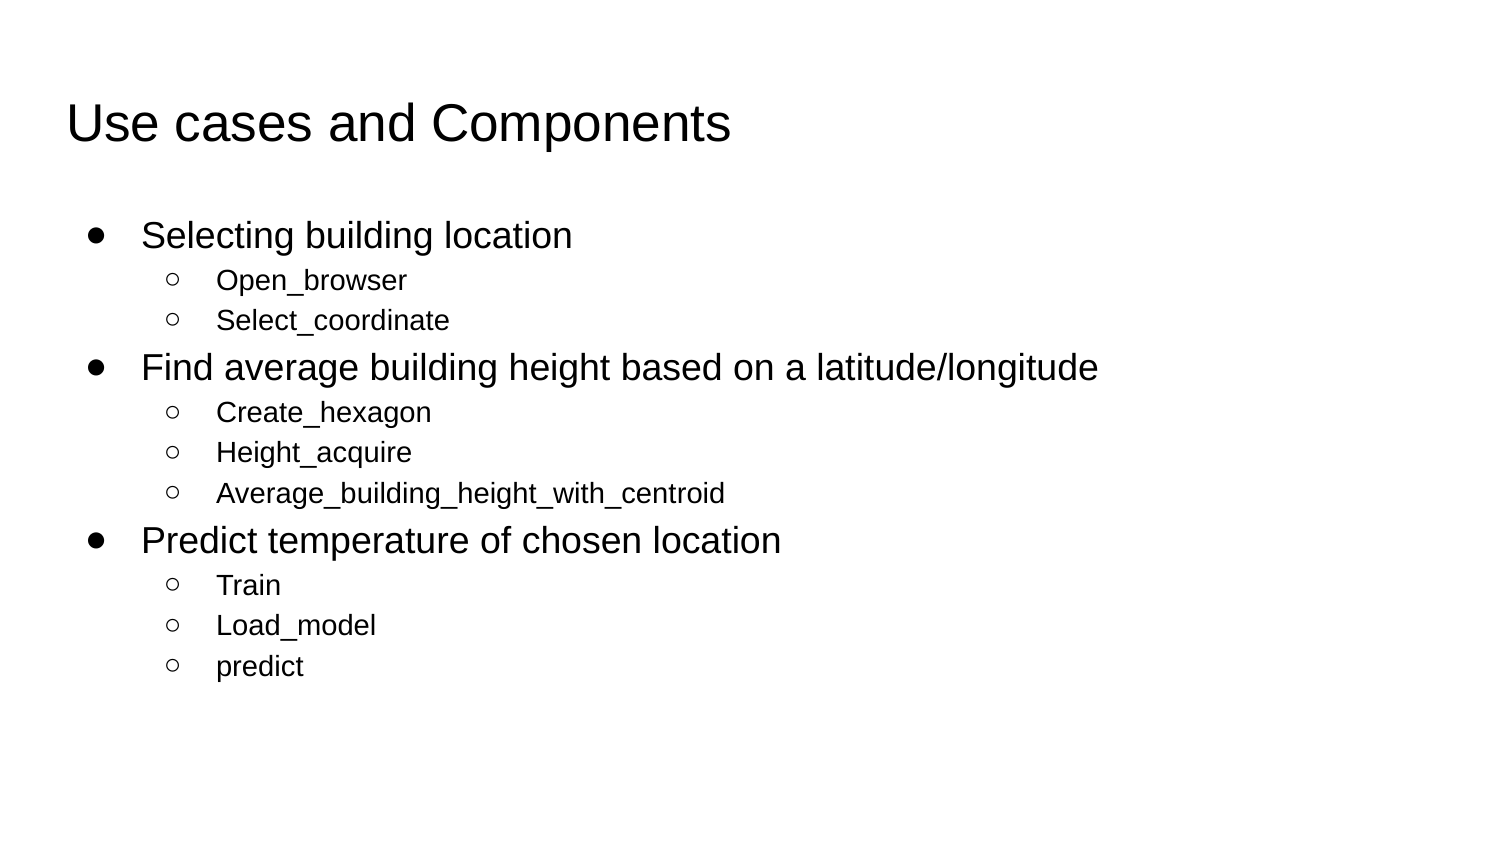

# Use cases and Components
Selecting building location
Open_browser
Select_coordinate
Find average building height based on a latitude/longitude
Create_hexagon
Height_acquire
Average_building_height_with_centroid
Predict temperature of chosen location
Train
Load_model
predict